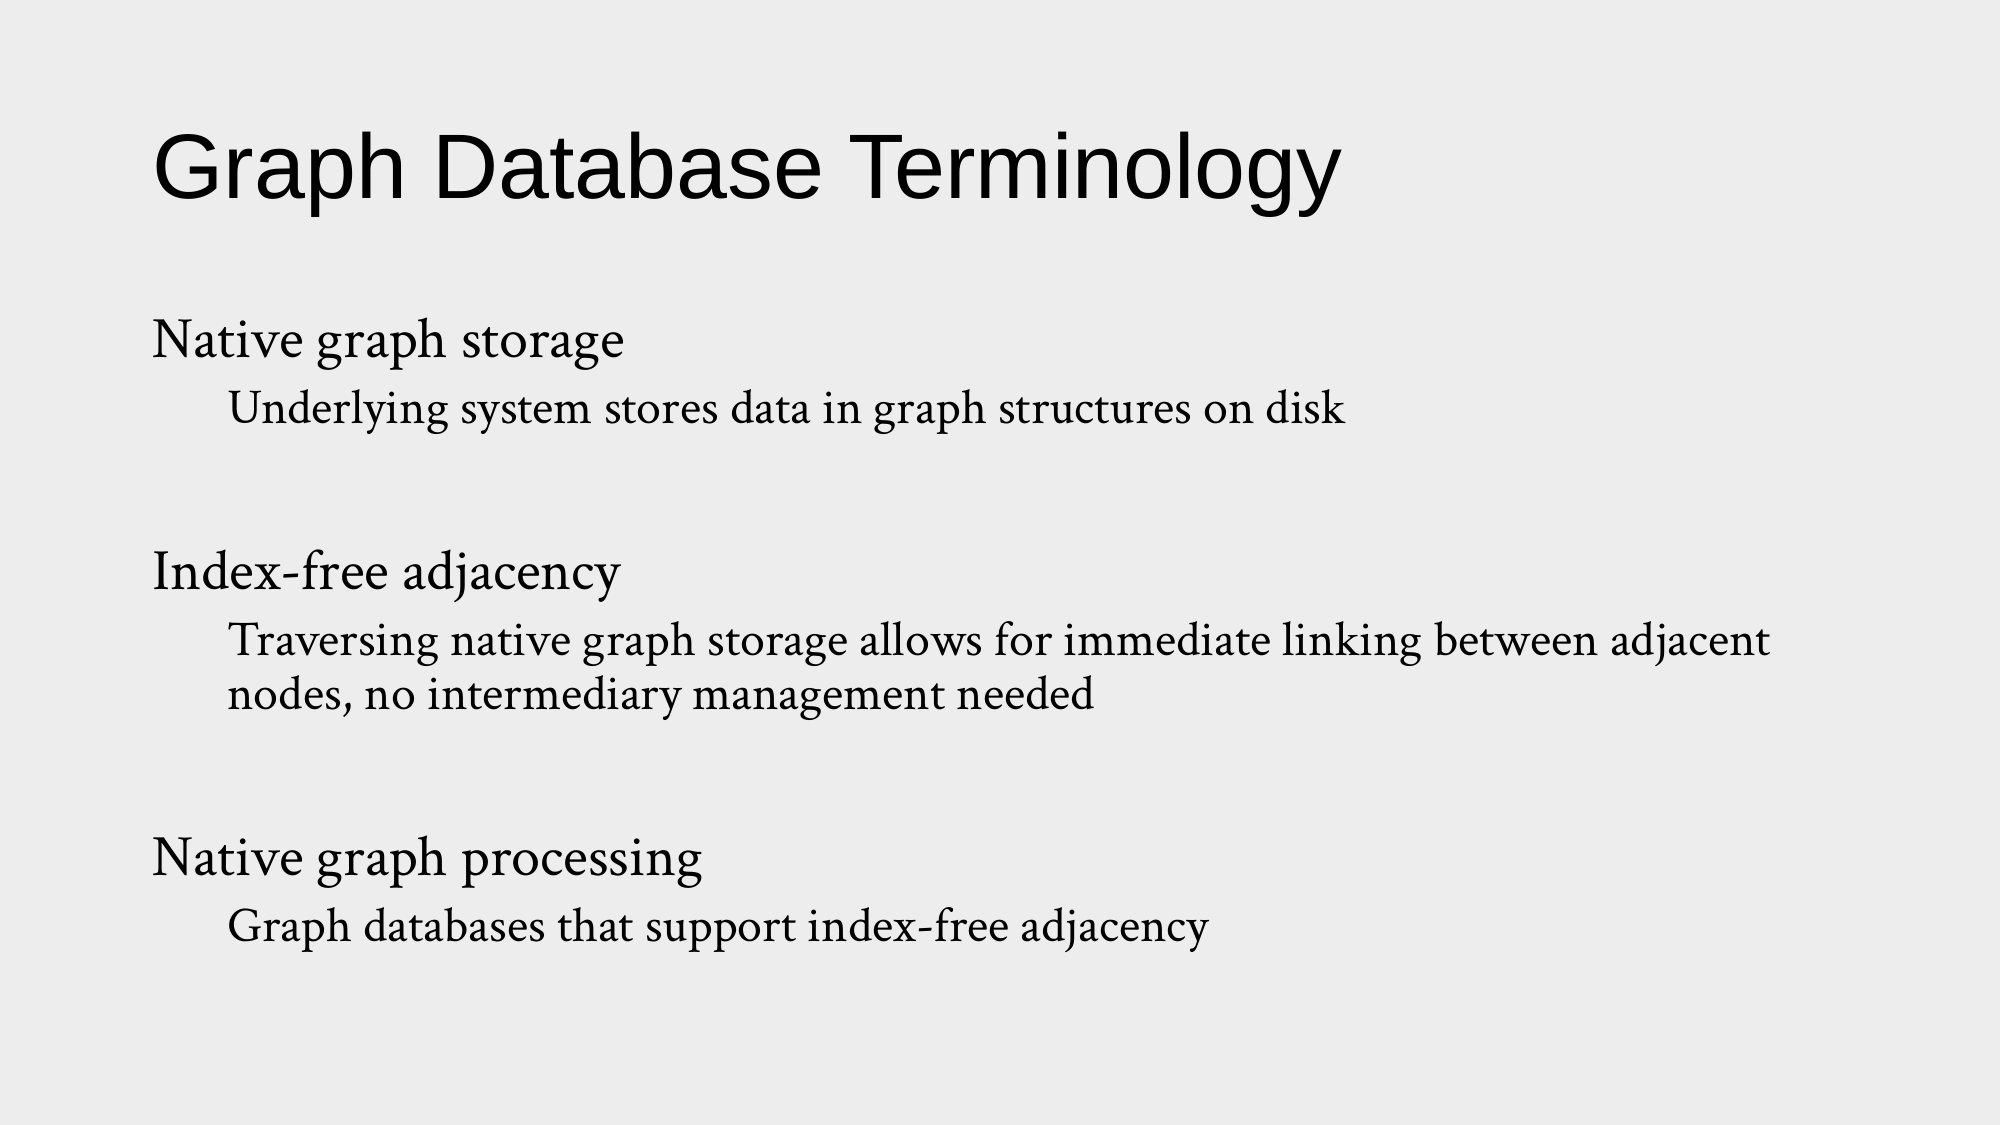

# Graph Database Terminology
Native graph storage
Underlying system stores data in graph structures on disk

Index-free adjacency
Traversing native graph storage allows for immediate linking between adjacent nodes, no intermediary management needed

Native graph processing
Graph databases that support index-free adjacency